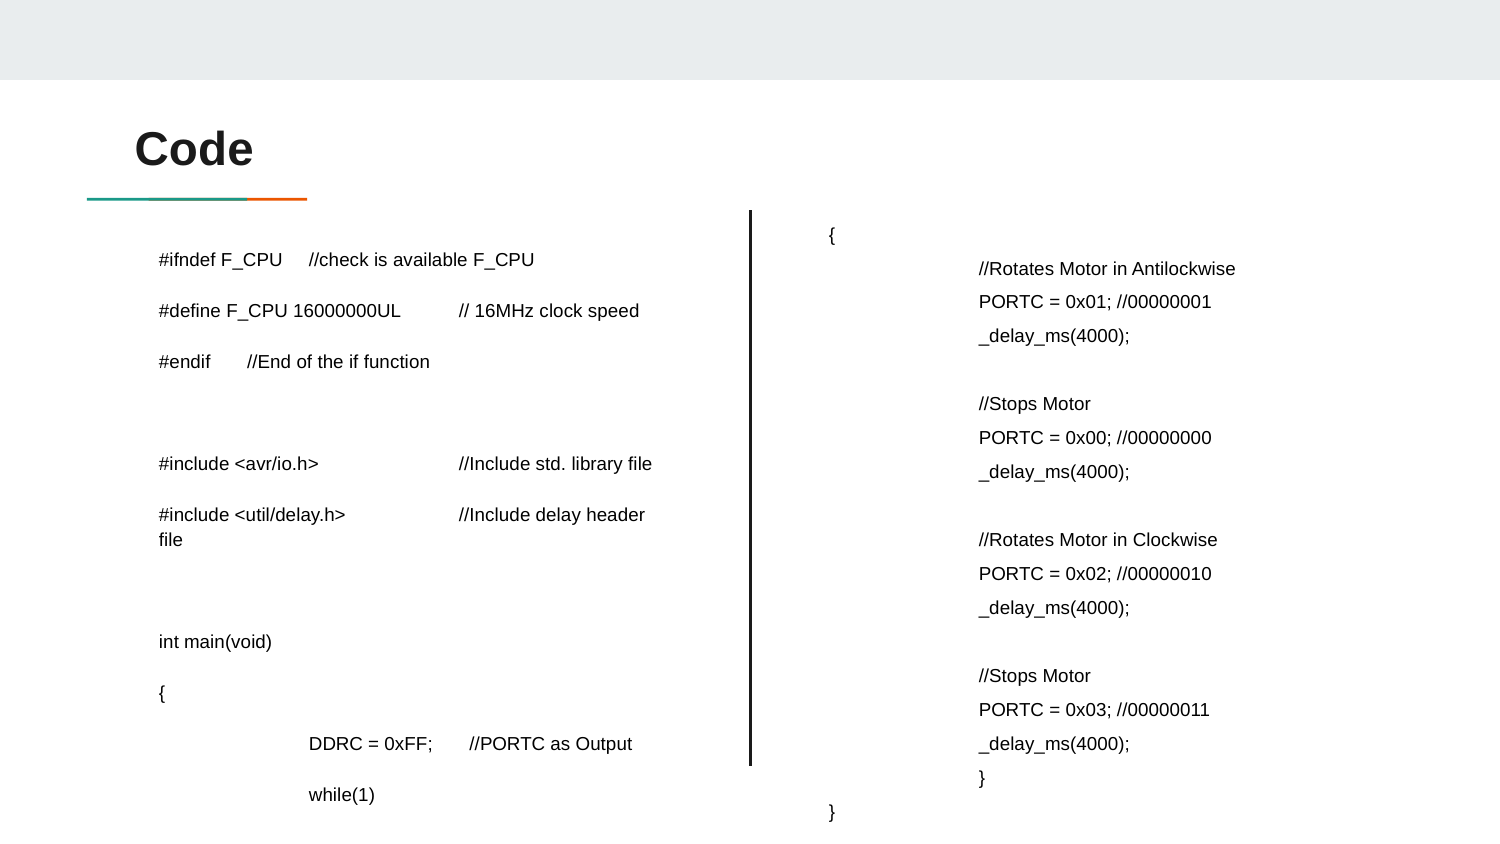

# Code

{
    	//Rotates Motor in Antilockwise
                            	PORTC = 0x01; //00000001
                            	_delay_ms(4000);

                            	//Stops Motor
                            	PORTC = 0x00; //00000000
                            	_delay_ms(4000);

                            	//Rotates Motor in Clockwise
                            	PORTC = 0x02; //00000010
                            	_delay_ms(4000);

                            	//Stops Motor
                            	PORTC = 0x03; //00000011
                            	_delay_ms(4000);
	}
}

#ifndef F_CPU     //check is available F_CPU
#define F_CPU 16000000UL	// 16MHz clock speed
#endif       //End of the if function

#include <avr/io.h> 	//Include std. library file
#include <util/delay.h> 	//Include delay header file

int main(void)
{
	DDRC = 0xFF;       //PORTC as Output
	while(1)